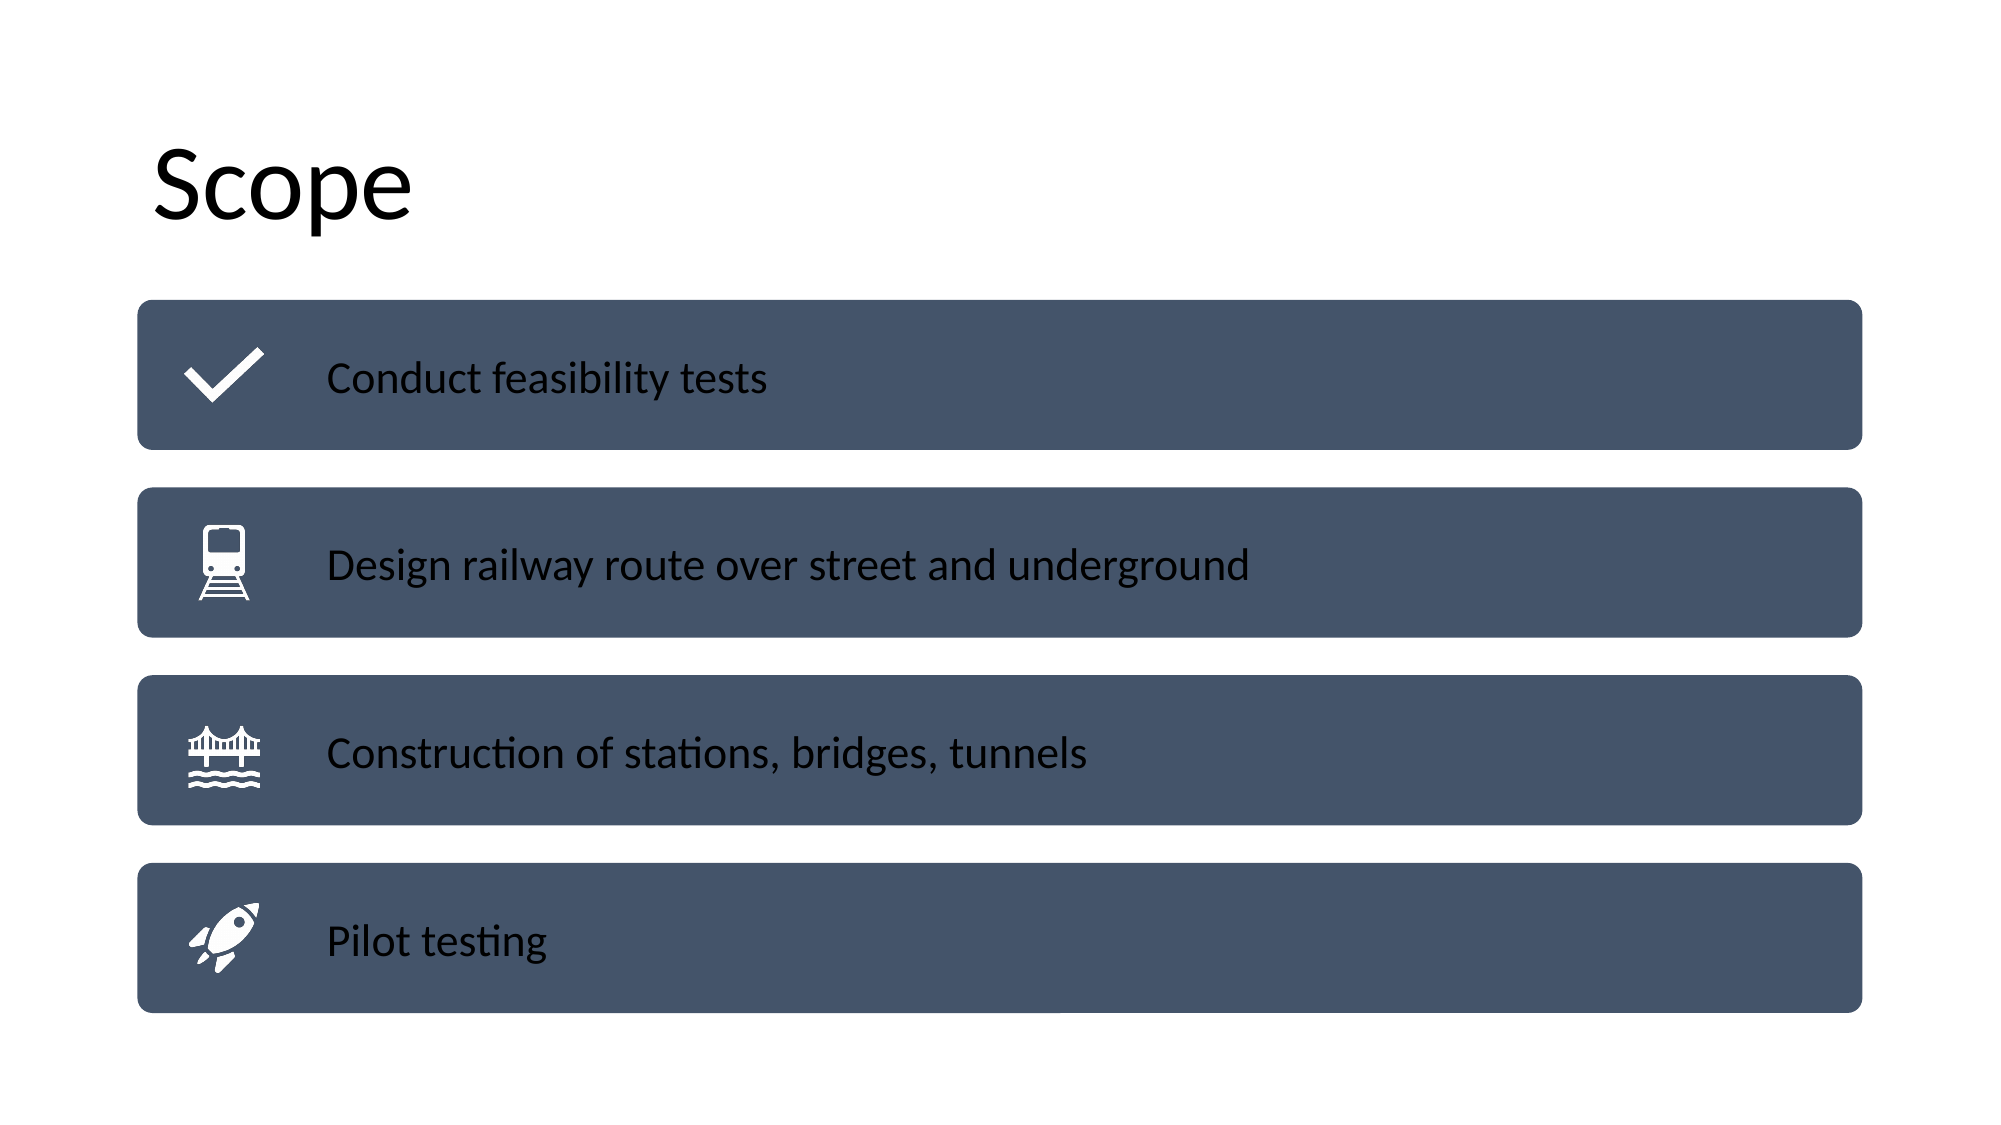

# Scope
Conduct feasibility tests
Design railway route over street and underground
Construction of stations, bridges, tunnels
Pilot testing